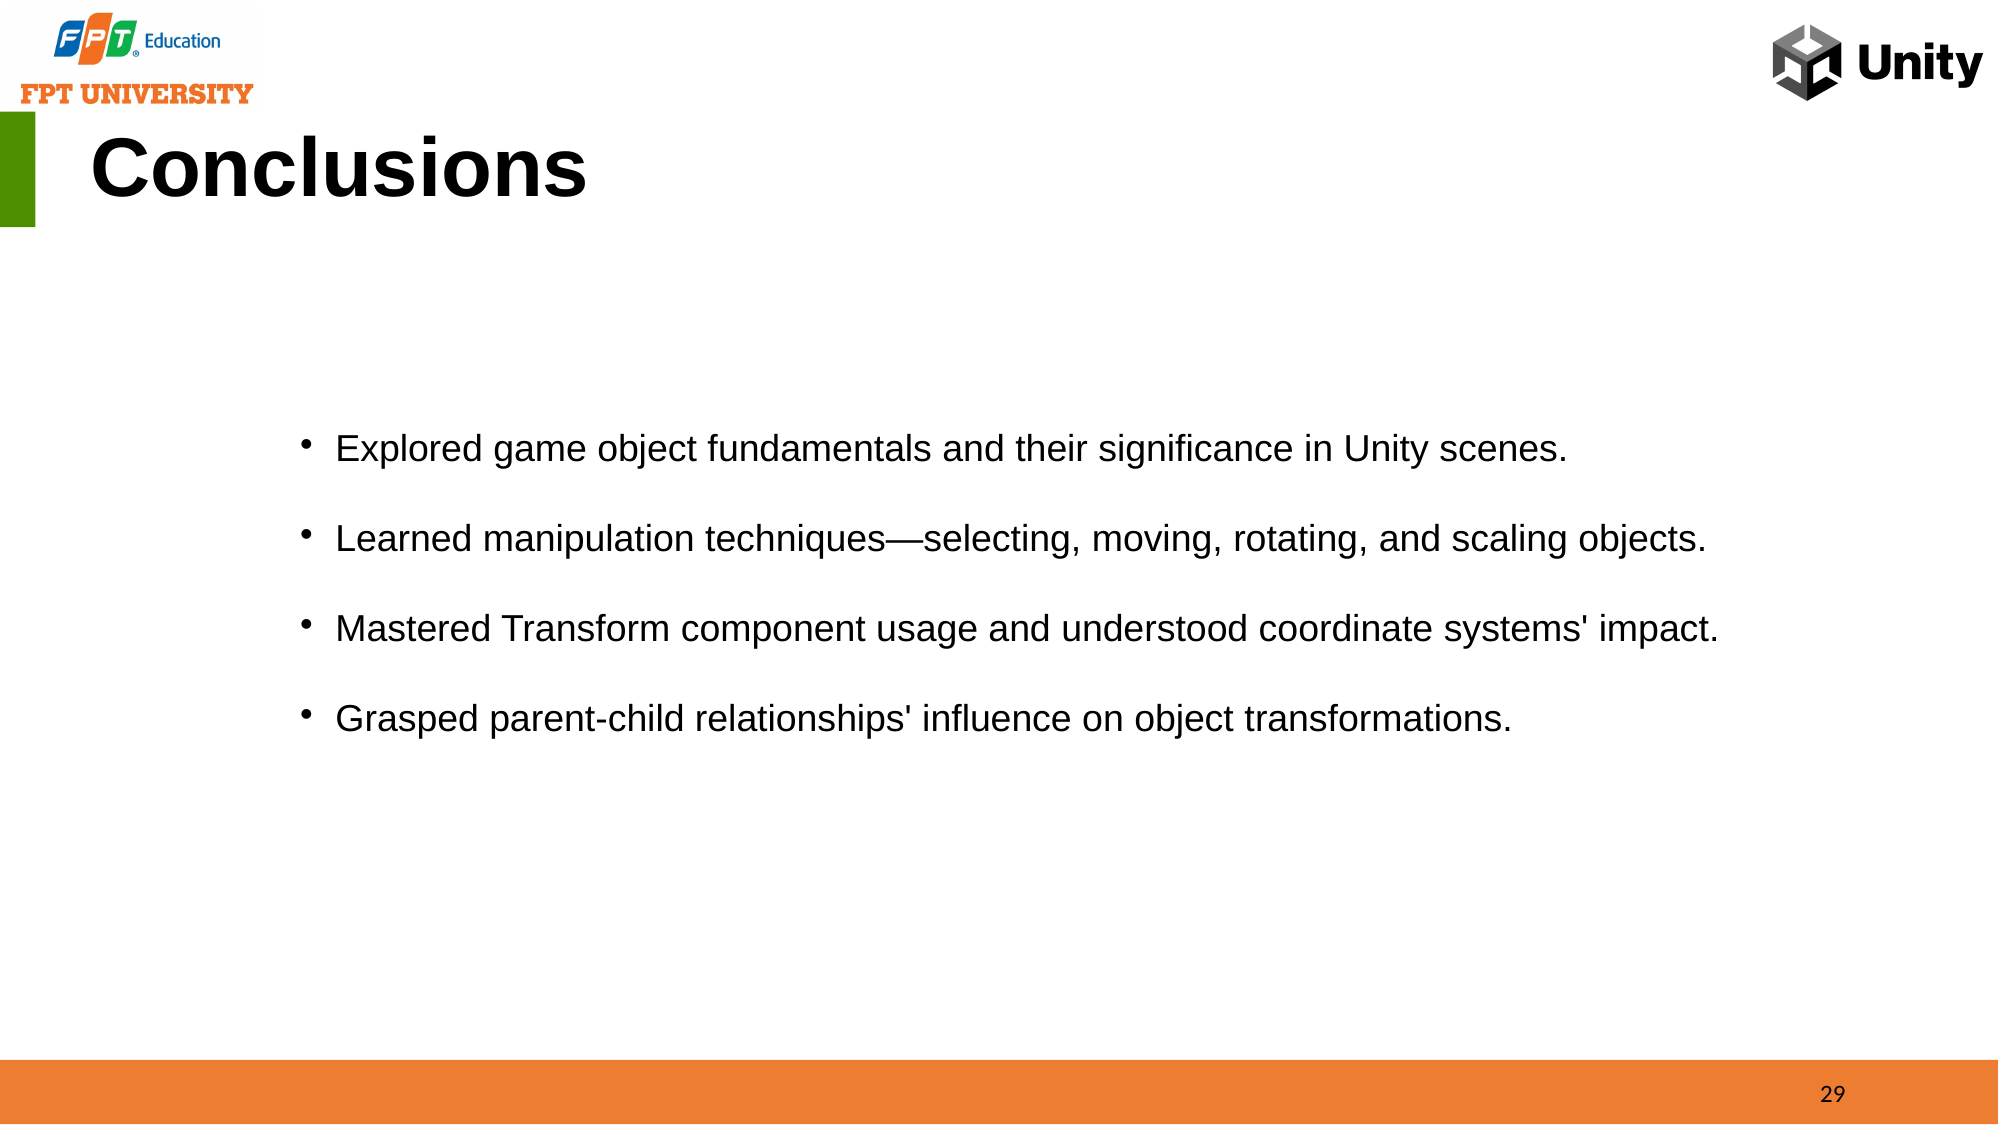

Conclusions

Explored game object fundamentals and their significance in Unity scenes.
Learned manipulation techniques—selecting, moving, rotating, and scaling objects.
Mastered Transform component usage and understood coordinate systems' impact.
Grasped parent-child relationships' influence on object transformations.
29